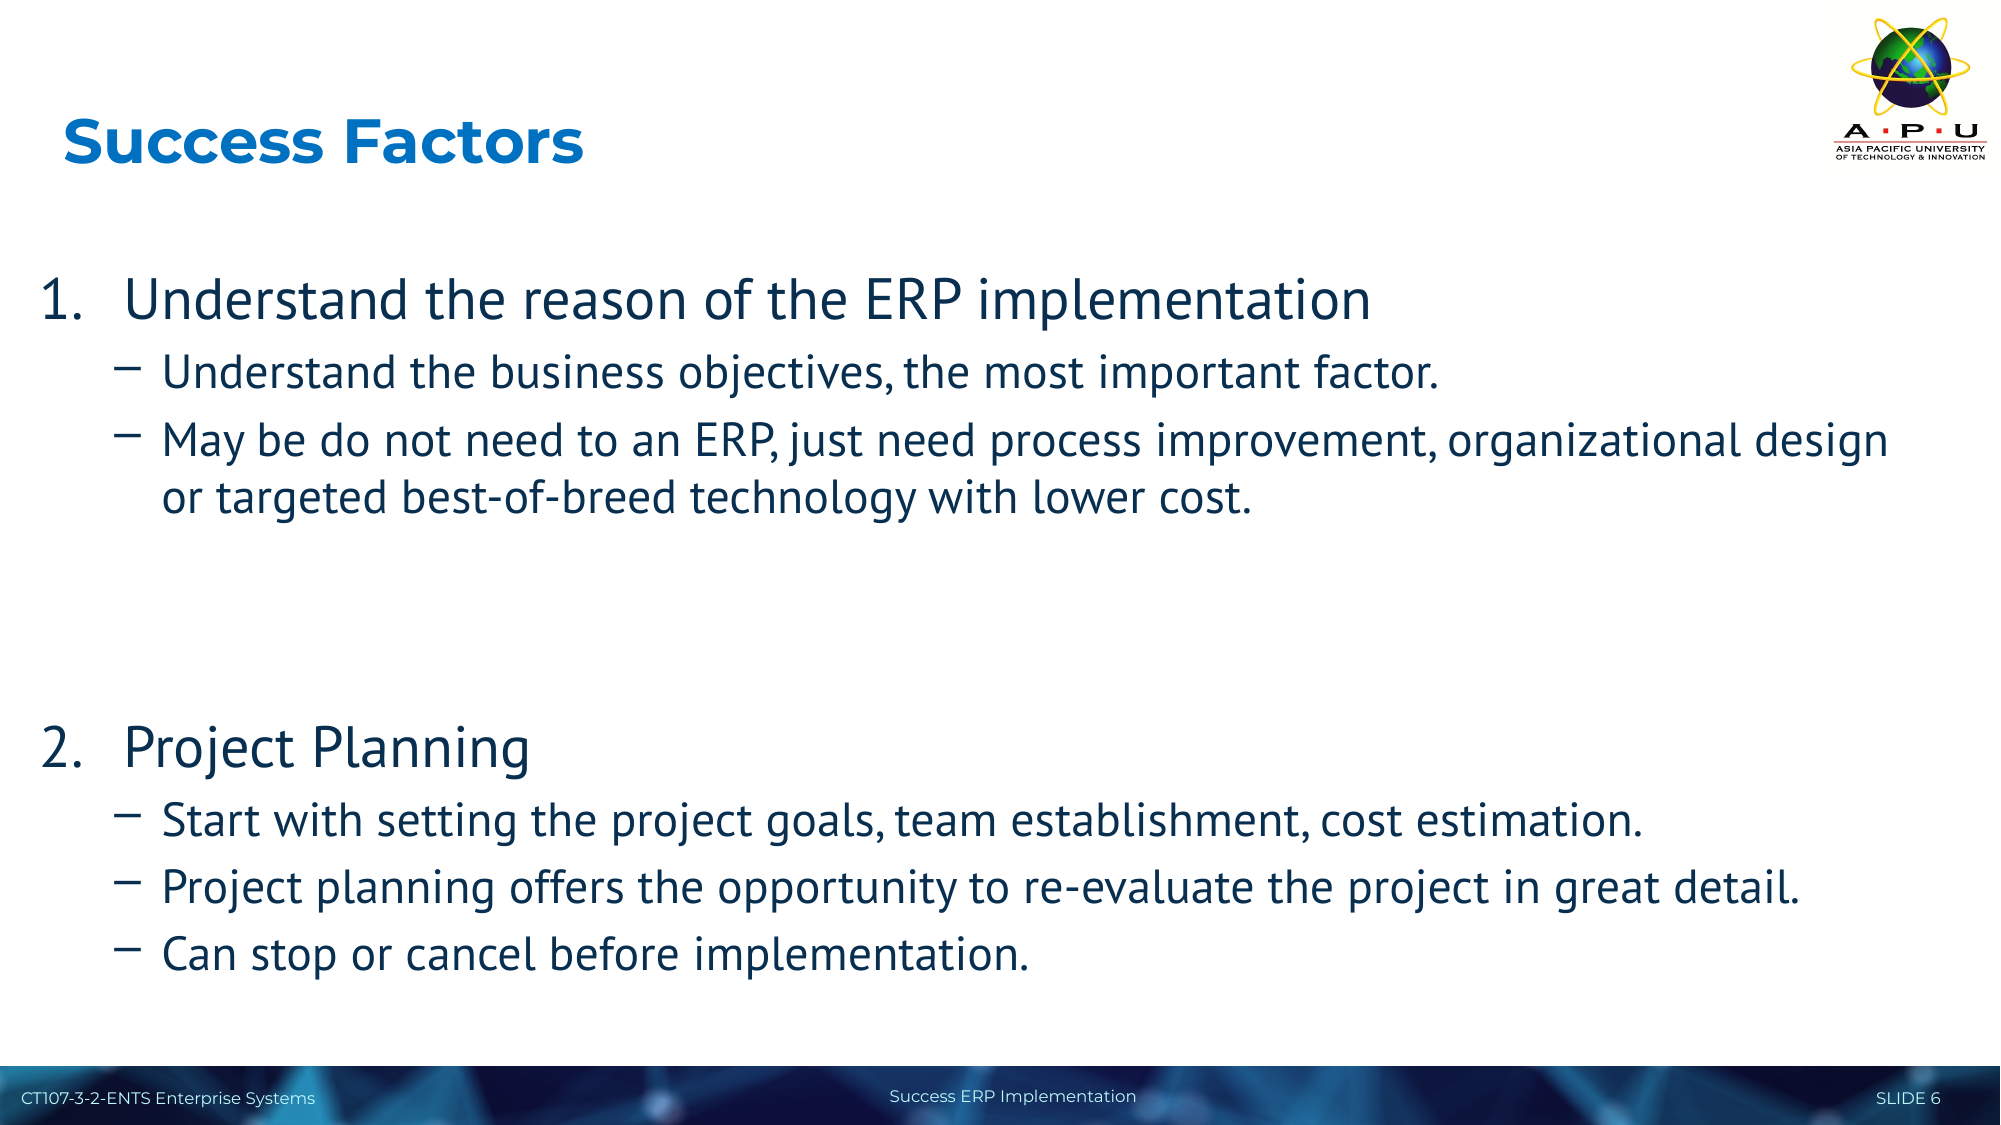

# Success Factors
Understand the reason of the ERP implementation
Understand the business objectives, the most important factor.
May be do not need to an ERP, just need process improvement, organizational design  or targeted best-of-breed technology with lower cost.

Project Planning
Start with setting the project goals, team establishment, cost estimation.
Project planning offers the opportunity to re-evaluate the project in great detail.
Can stop or cancel before implementation.